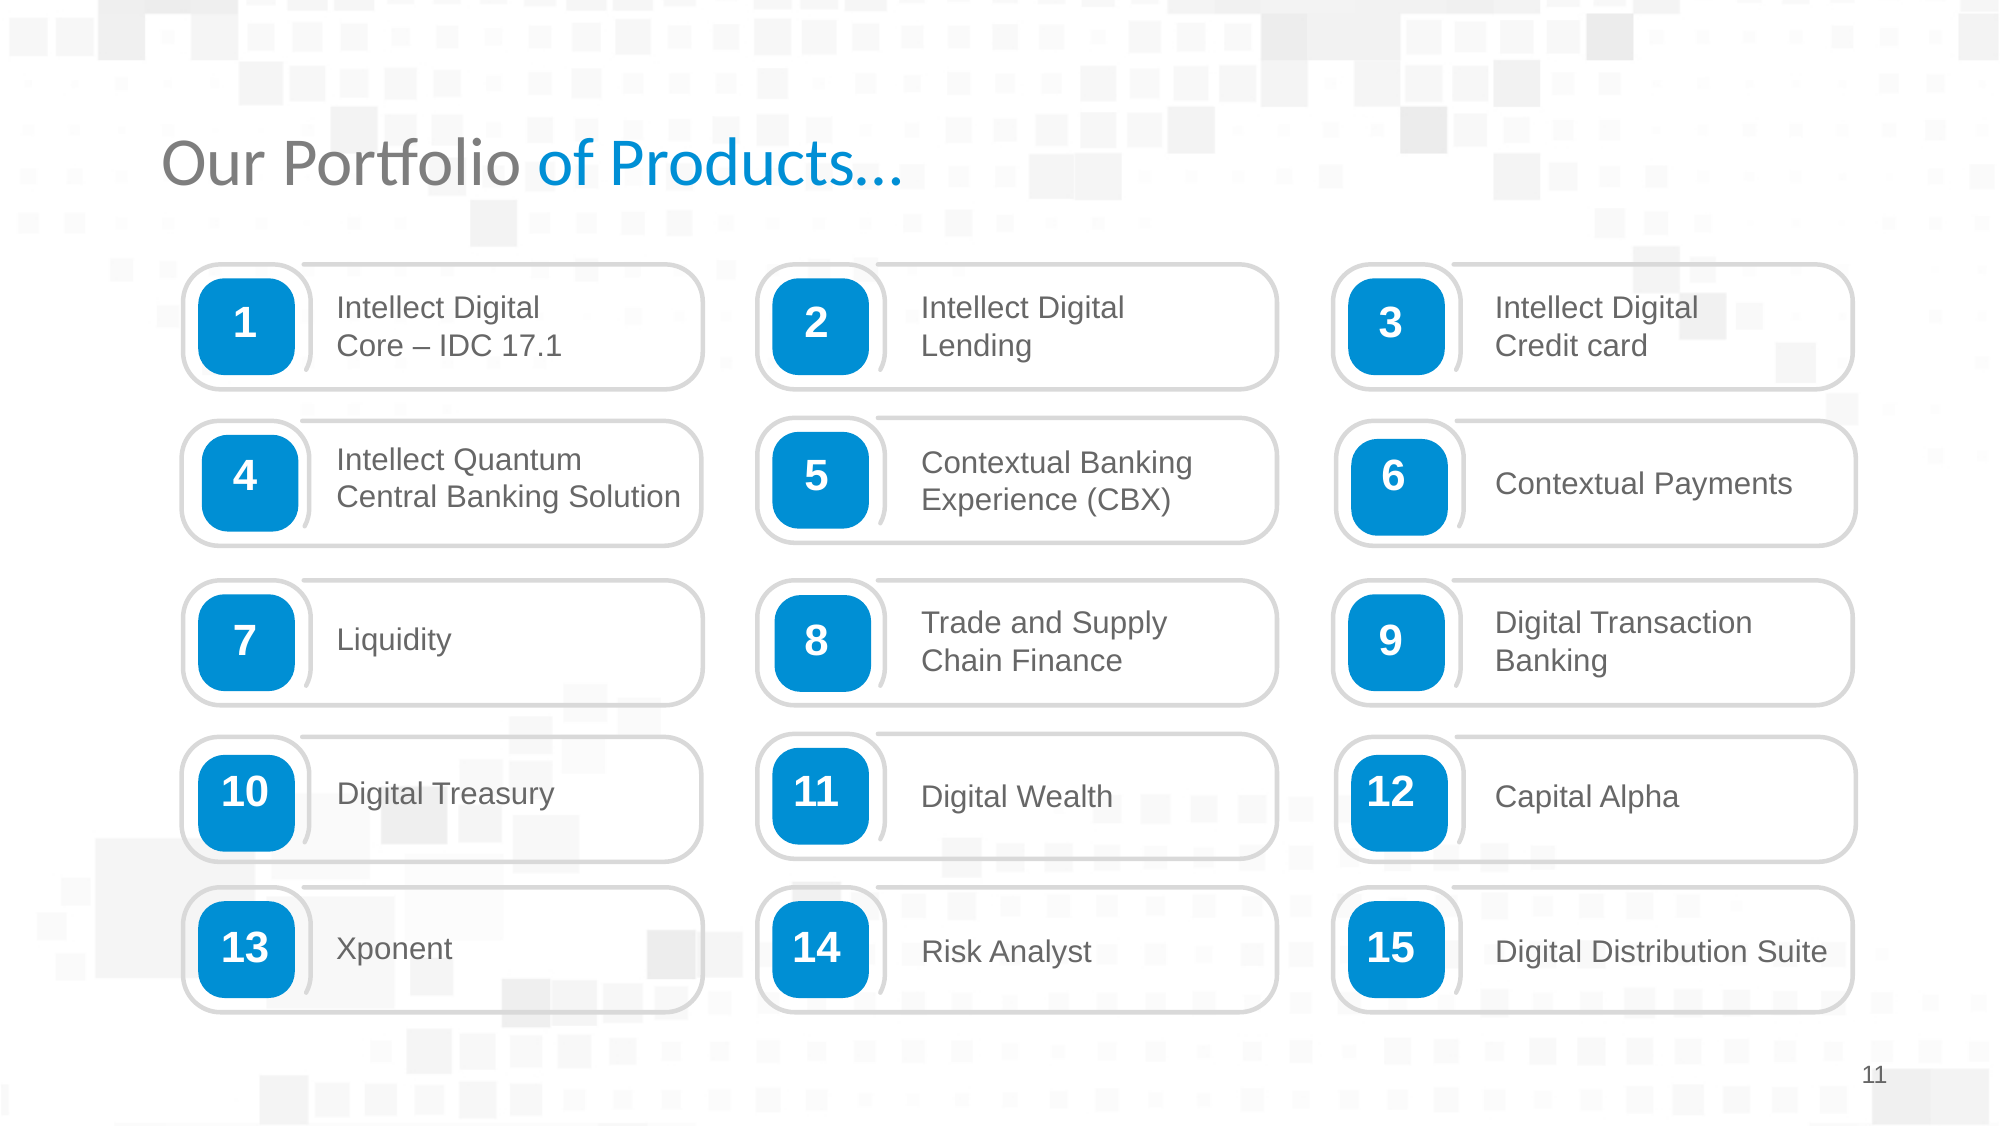

Our Portfolio of Products…

Intellect Digital
Lending
Intellect Digital
Credit card
Intellect Digital
Core – IDC 17.1
1
2
3

Intellect Quantum
Central Banking Solution
Contextual Banking
Experience (CBX)

4
5
6
Contextual Payments

Trade and Supply
Chain Finance
Digital Transaction
Banking

7
8
9
Liquidity

10
11
12

Digital Treasury
Digital Wealth
Capital Alpha

13
14
15
Xponent
Risk Analyst
Digital Distribution Suite
11